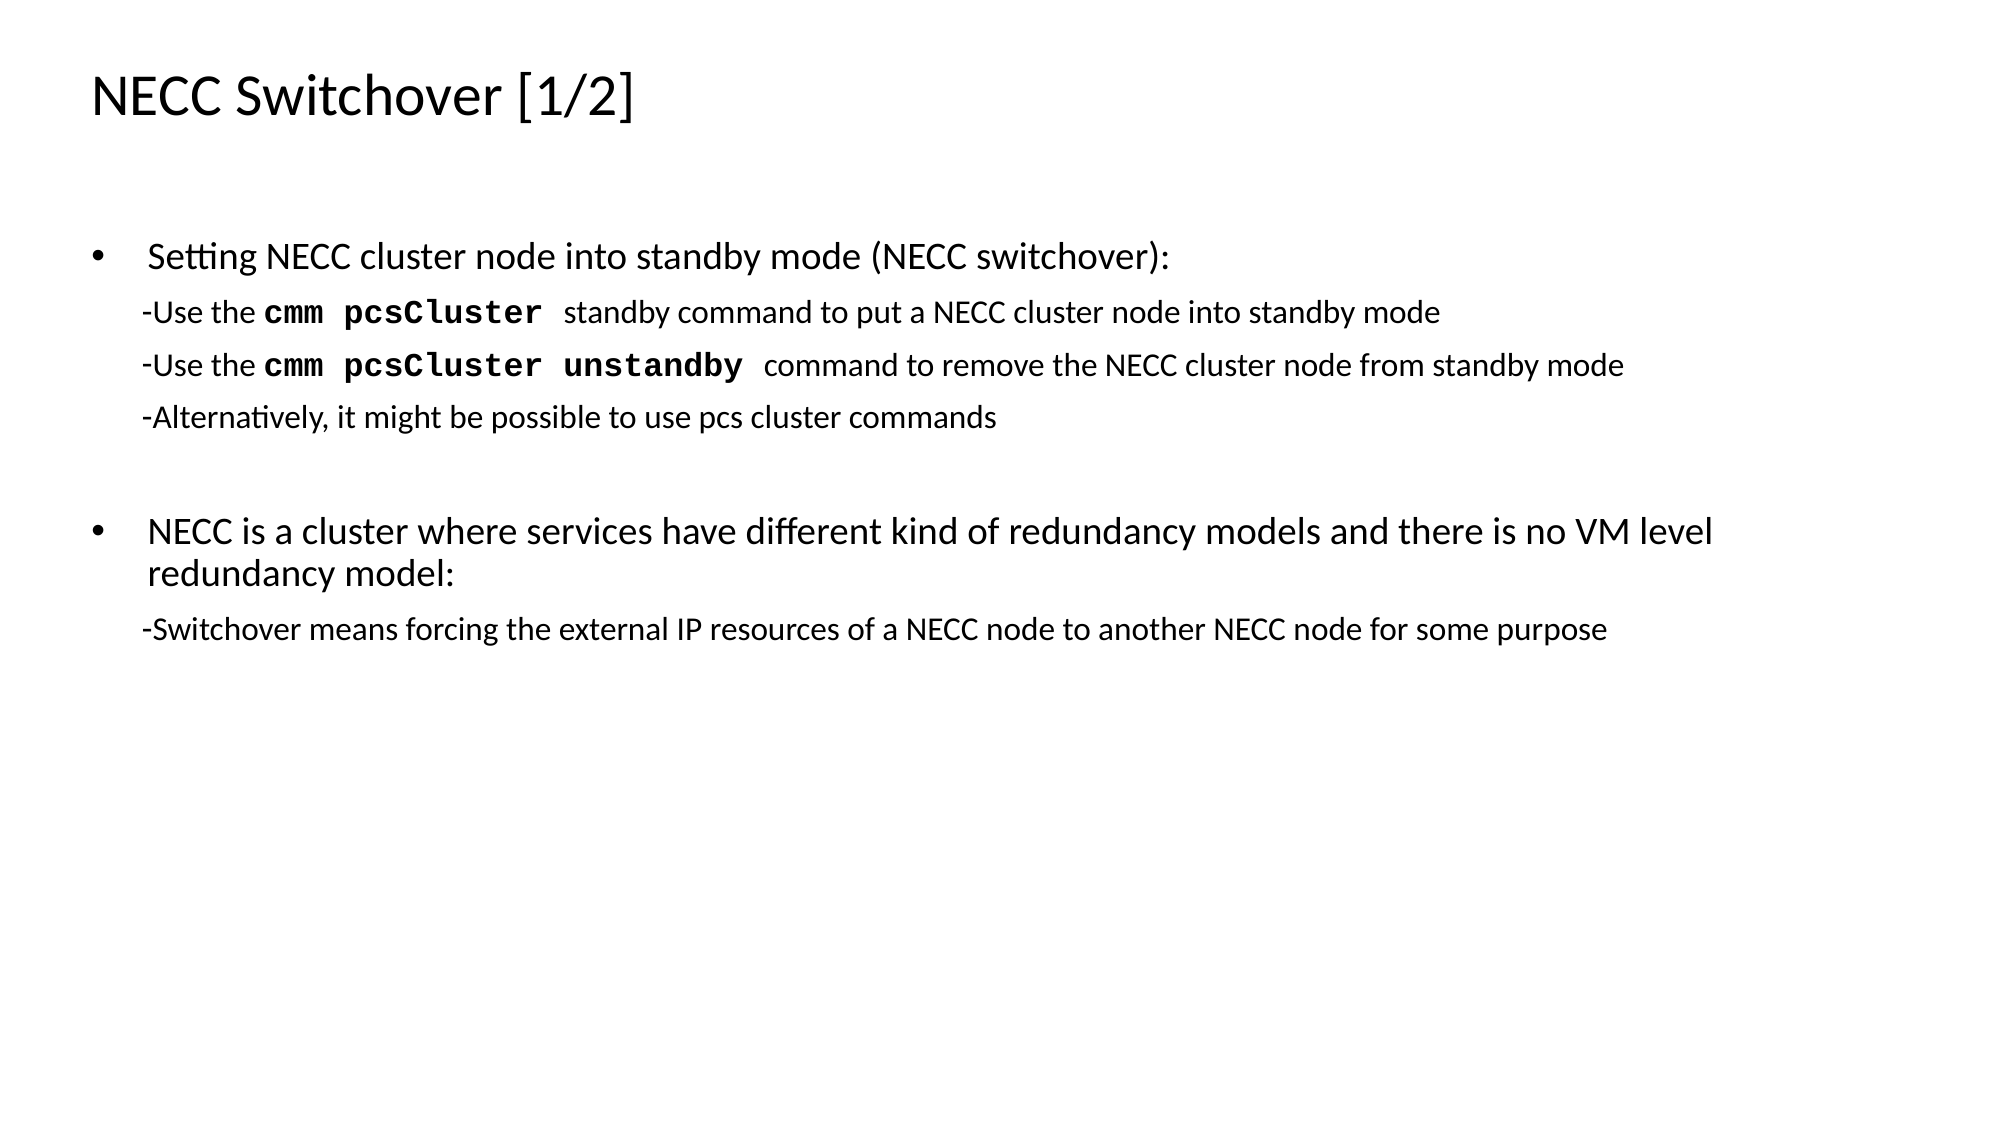

Slide excluded from Table of Contents
# NECC Switchover [1/2]
Setting NECC cluster node into standby mode (NECC switchover):
Use the cmm pcsCluster standby command to put a NECC cluster node into standby mode
Use the cmm pcsCluster unstandby command to remove the NECC cluster node from standby mode
Alternatively, it might be possible to use pcs cluster commands

NECC is a cluster where services have different kind of redundancy models and there is no VM level redundancy model:
Switchover means forcing the external IP resources of a NECC node to another NECC node for some purpose